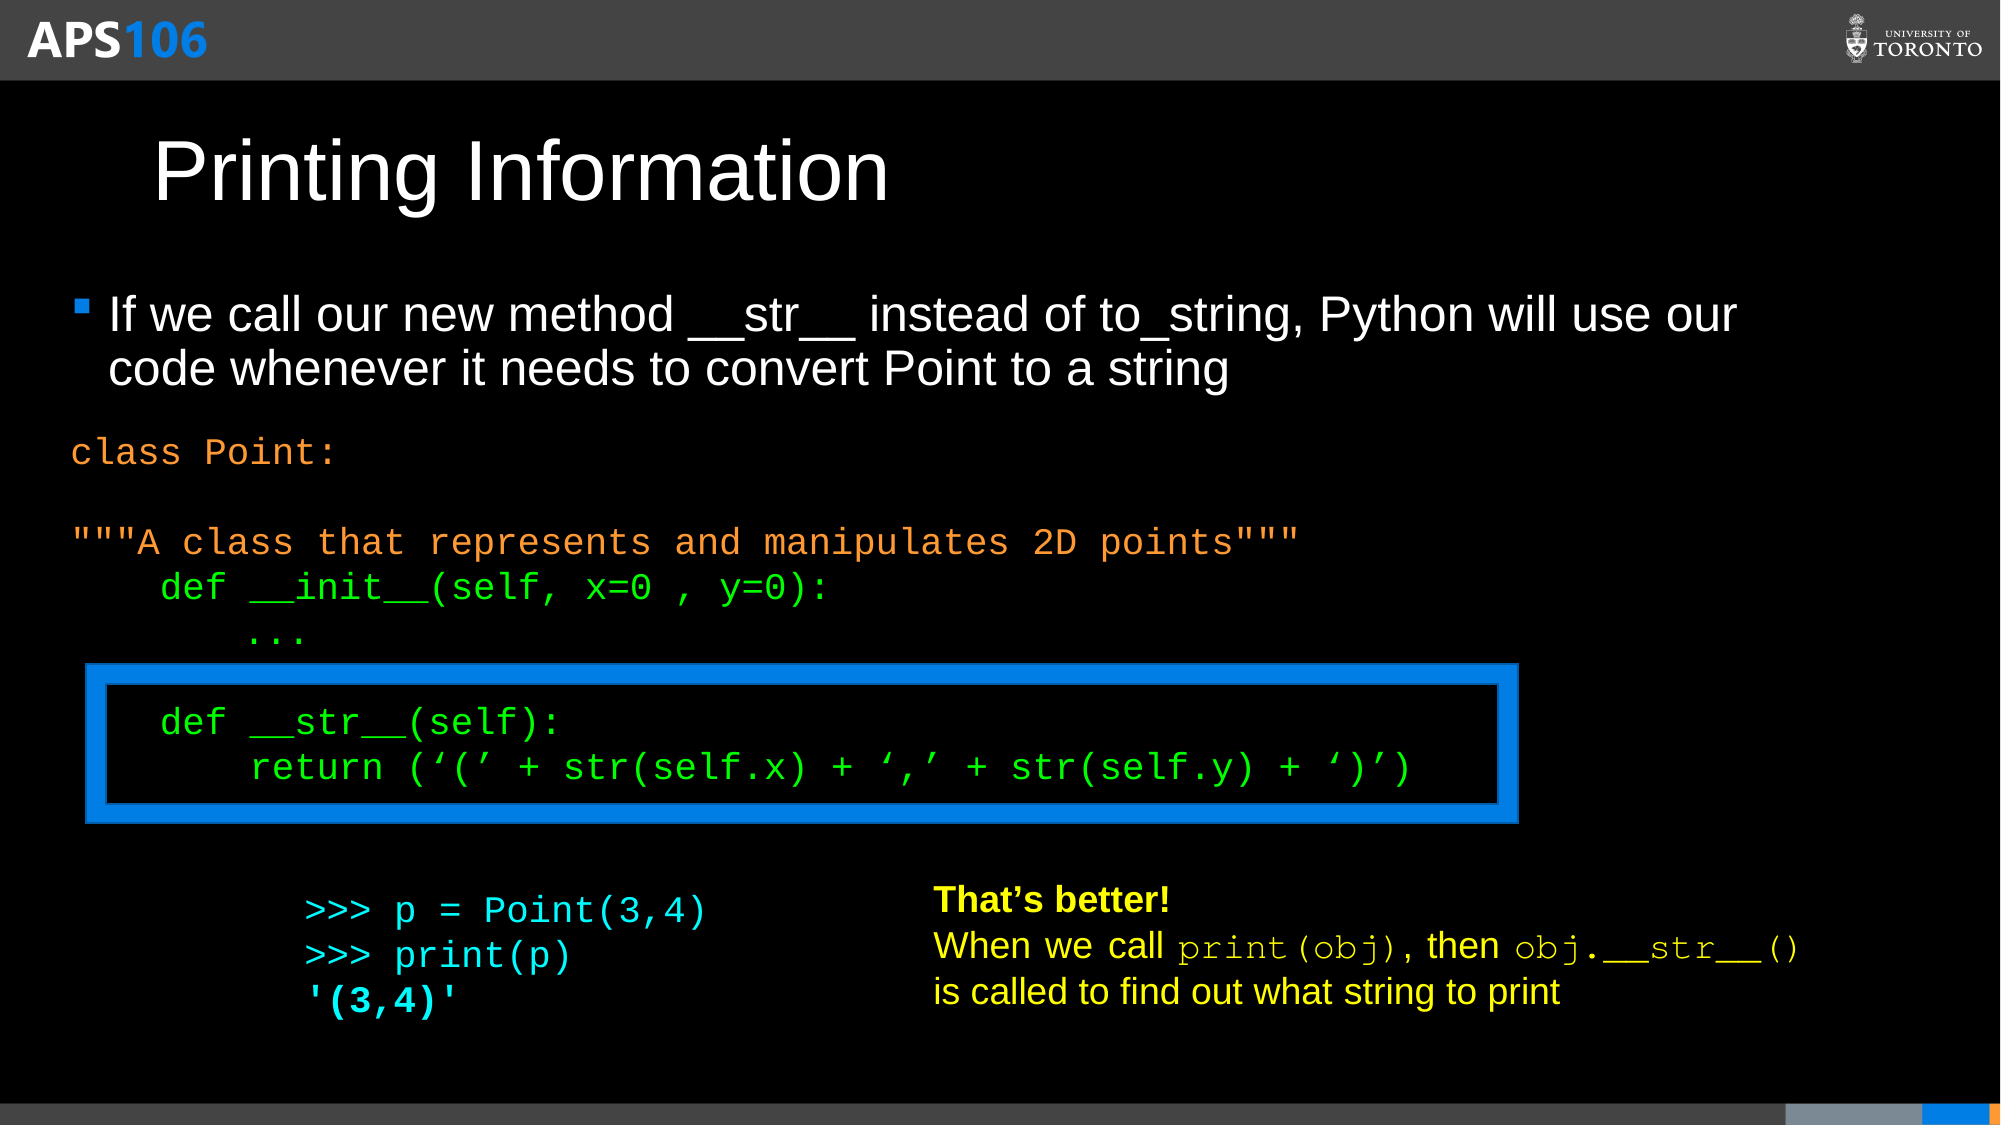

# Printing Information
If we call our new method __str__ instead of to_string, Python will use our code whenever it needs to convert Point to a string

class Point:

"""A class that represents and manipulates 2D points"""
    def __init__(self, x=0 , y=0):
	 ...

    def __str__(self):
        return (‘(’ + str(self.x) + ‘,’ + str(self.y) + ‘)’)

That’s better!
When we call print(obj), then obj.__str__() is called to find out what string to print
>>> p = Point(3,4)
>>> print(p)
'(3,4)'